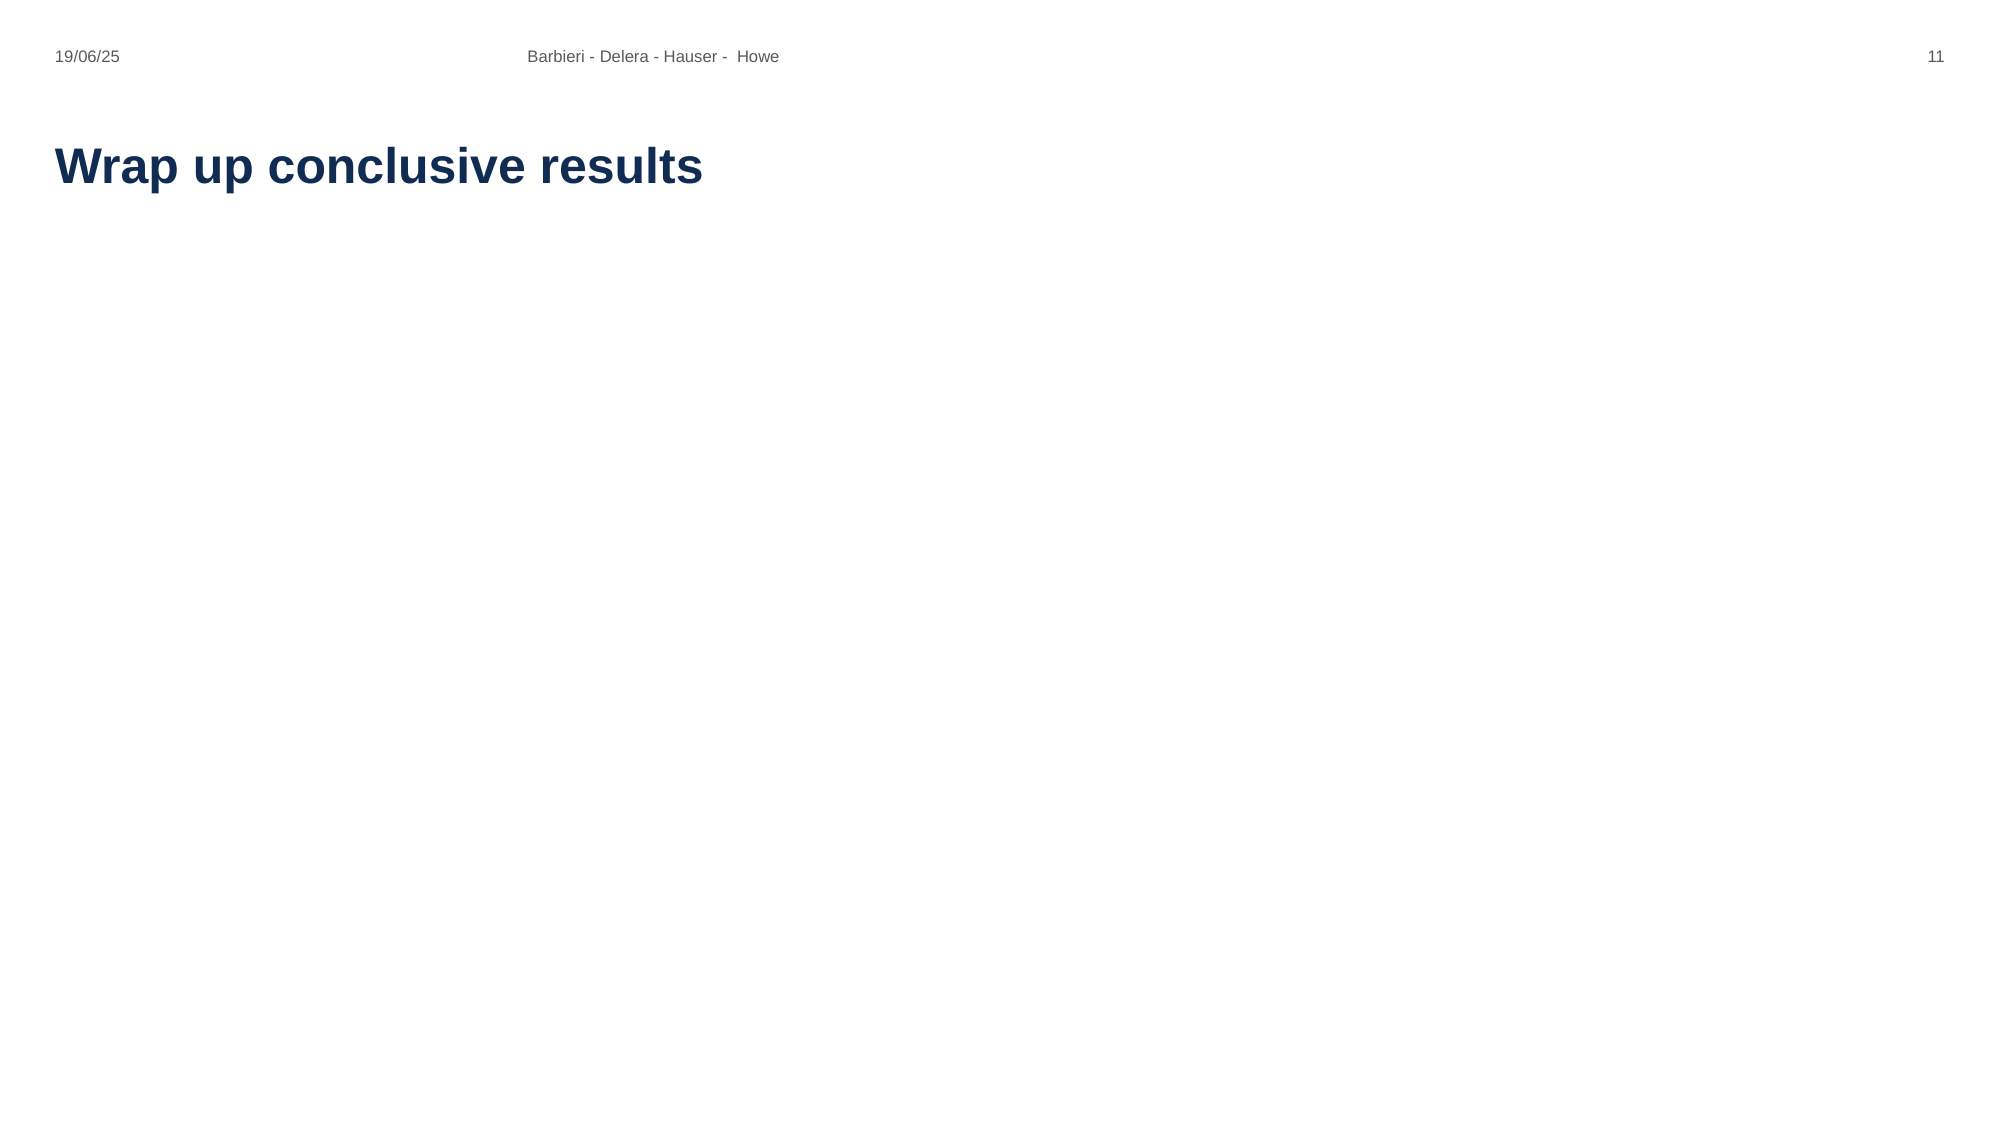

19/06/25
Barbieri - Delera - Hauser -  Howe
11

# Wrap up conclusive results